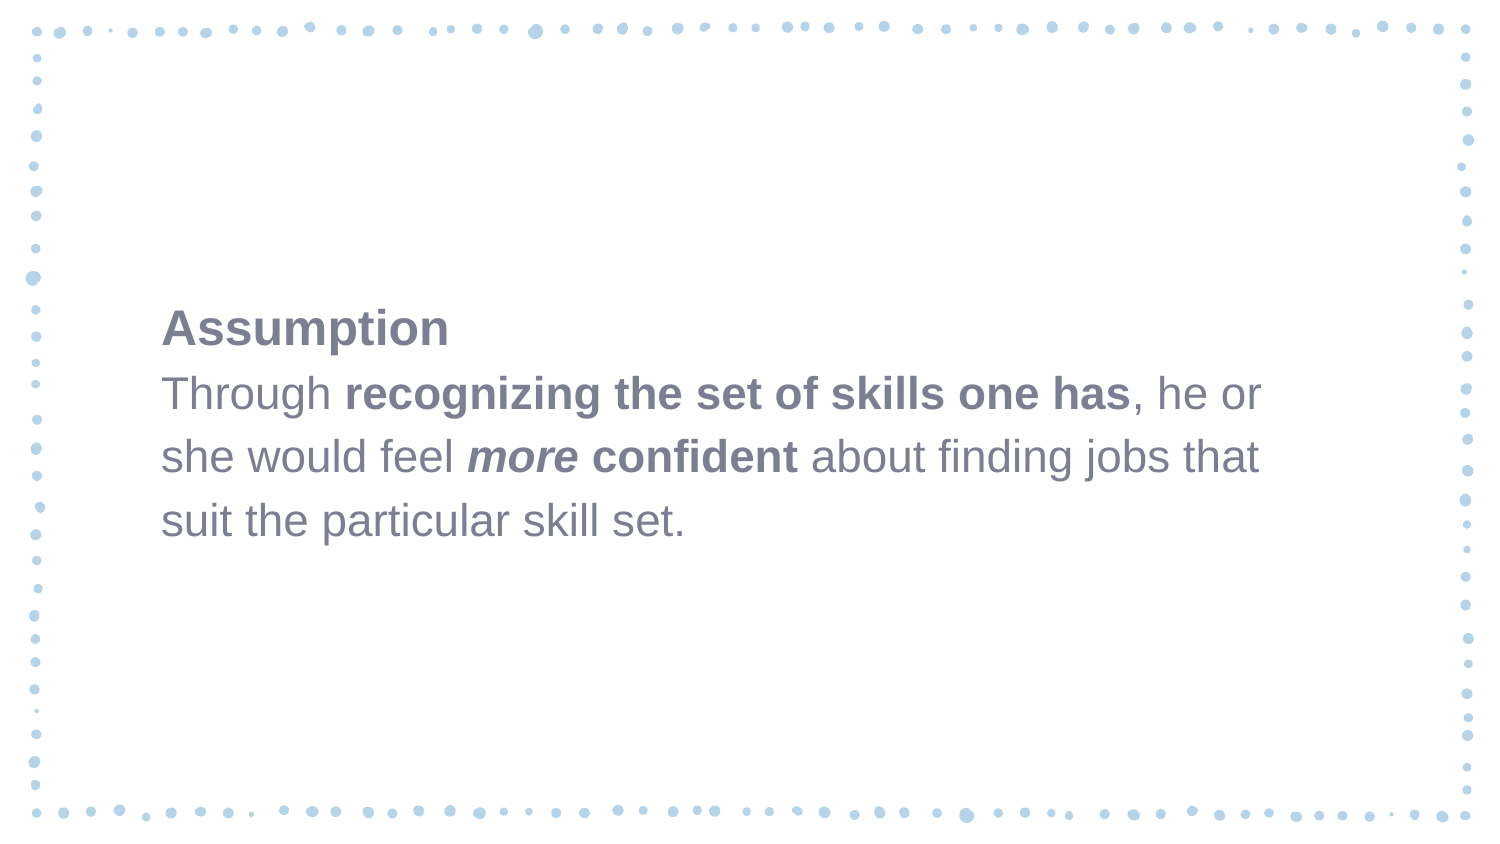

Assumption
Through recognizing the set of skills one has, he or she would feel more confident about finding jobs that suit the particular skill set.